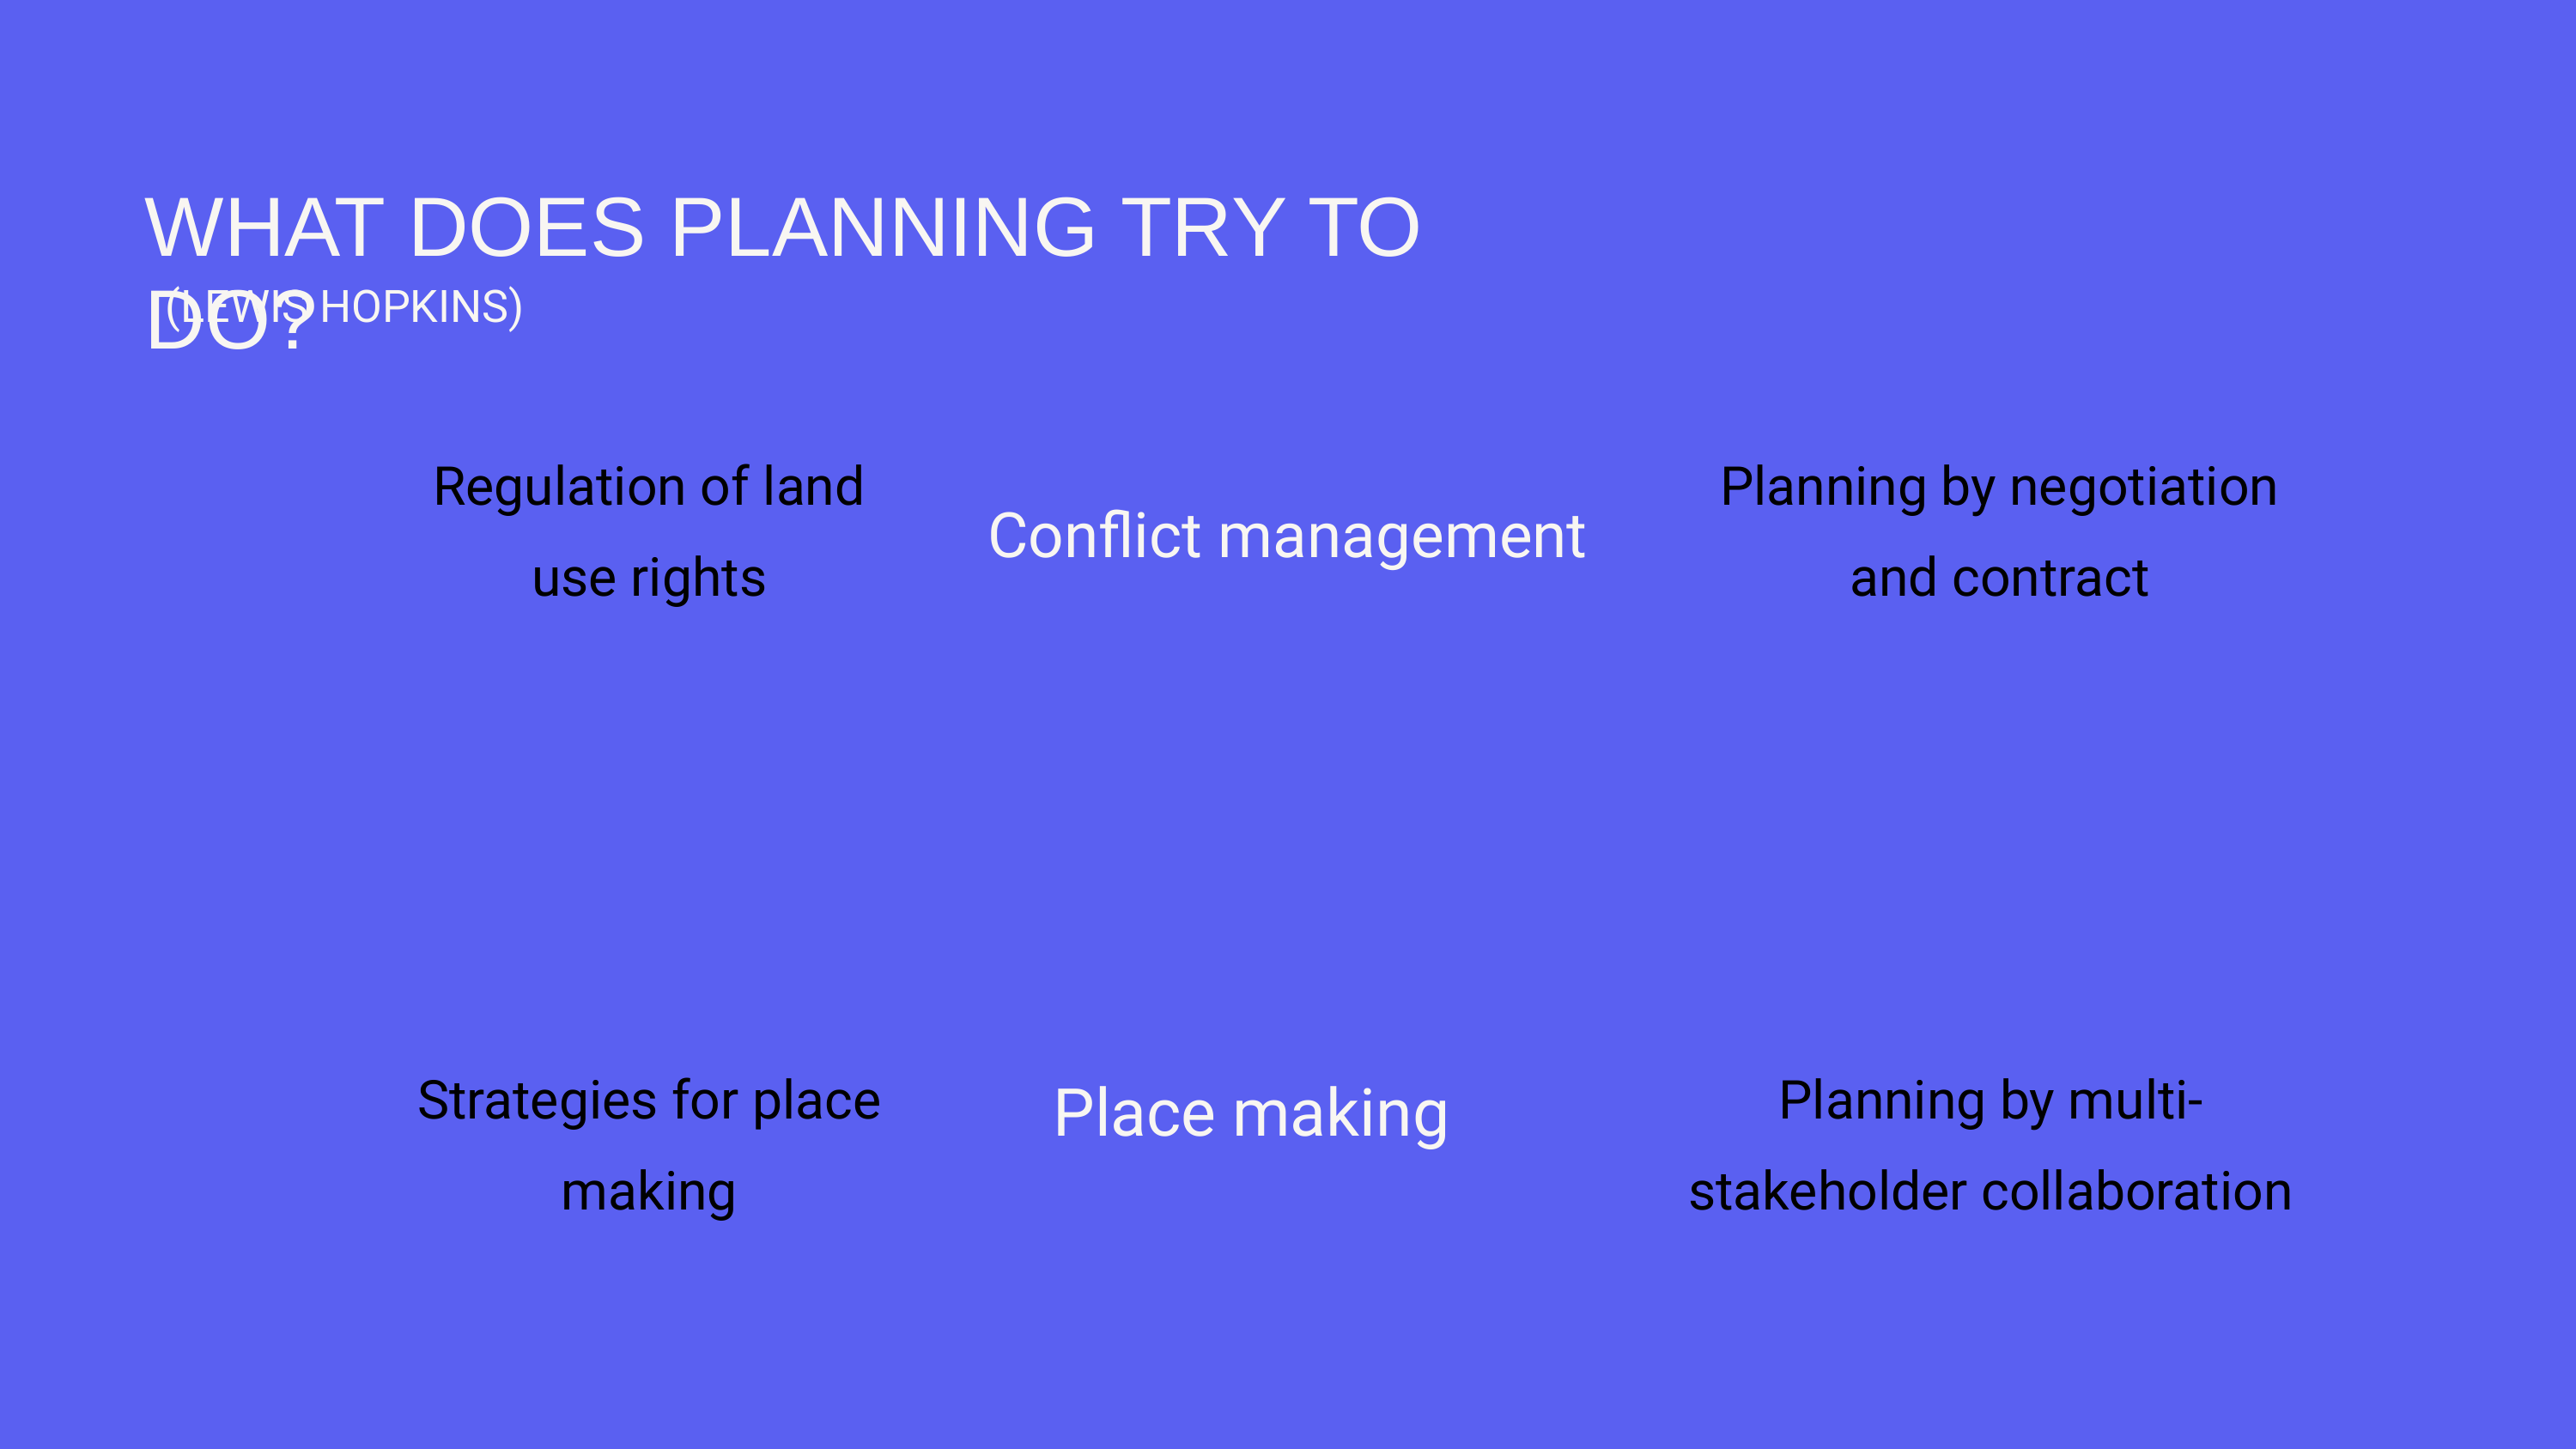

WHAT DOES PLANNING TRY TO DO?
(LEWIS HOPKINS)
Regulation of land use rights
Planning by negotiation and contract
Conflict management
Effective Spatial Planning
Place making
Strategies for place making
Planning by multi-stakeholder collaboration